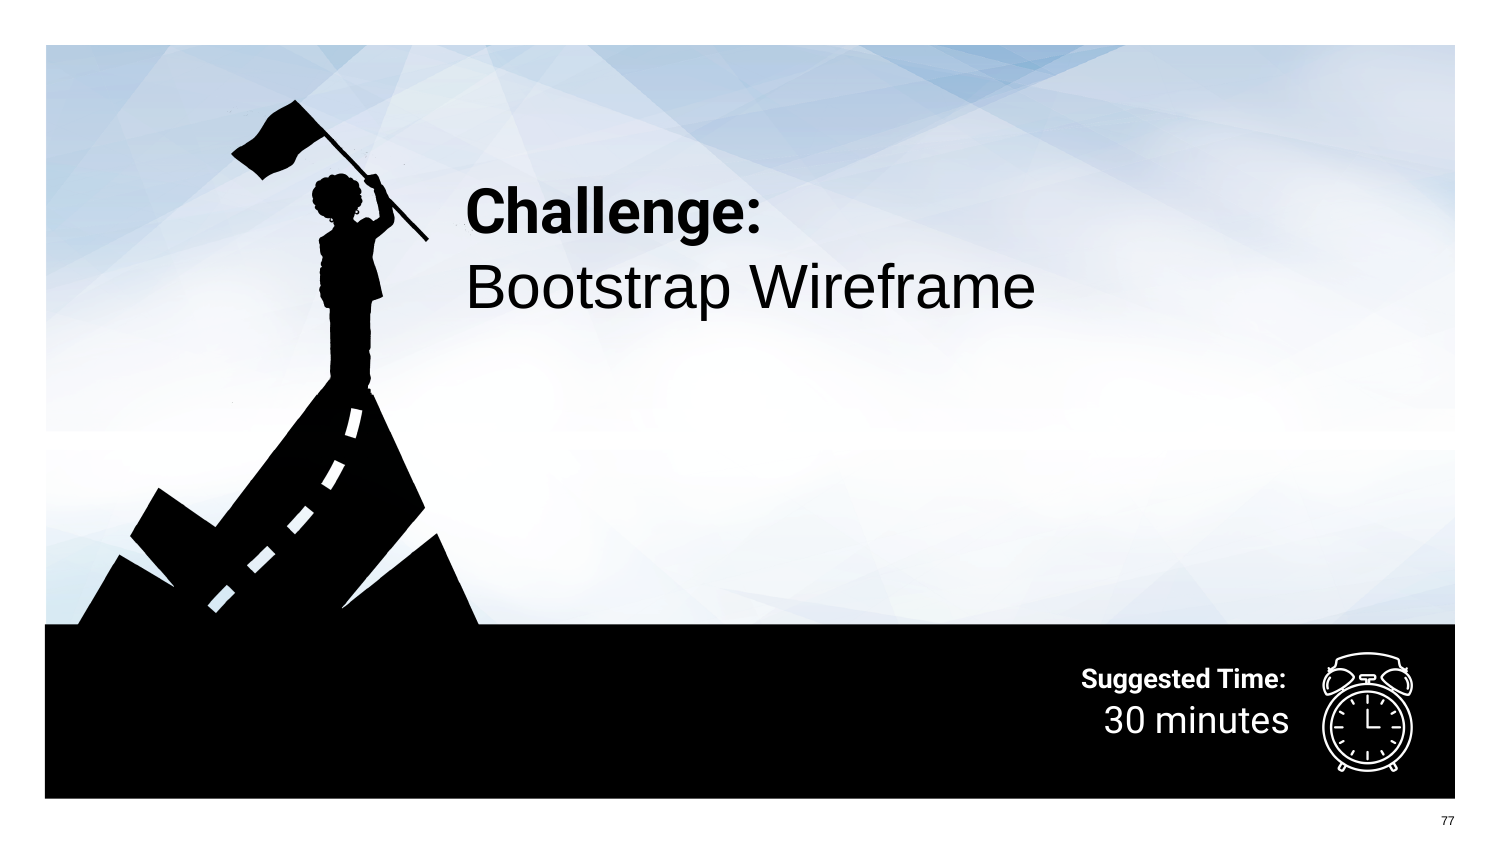

# Challenge:
Bootstrap Wireframe
30 minutes
77